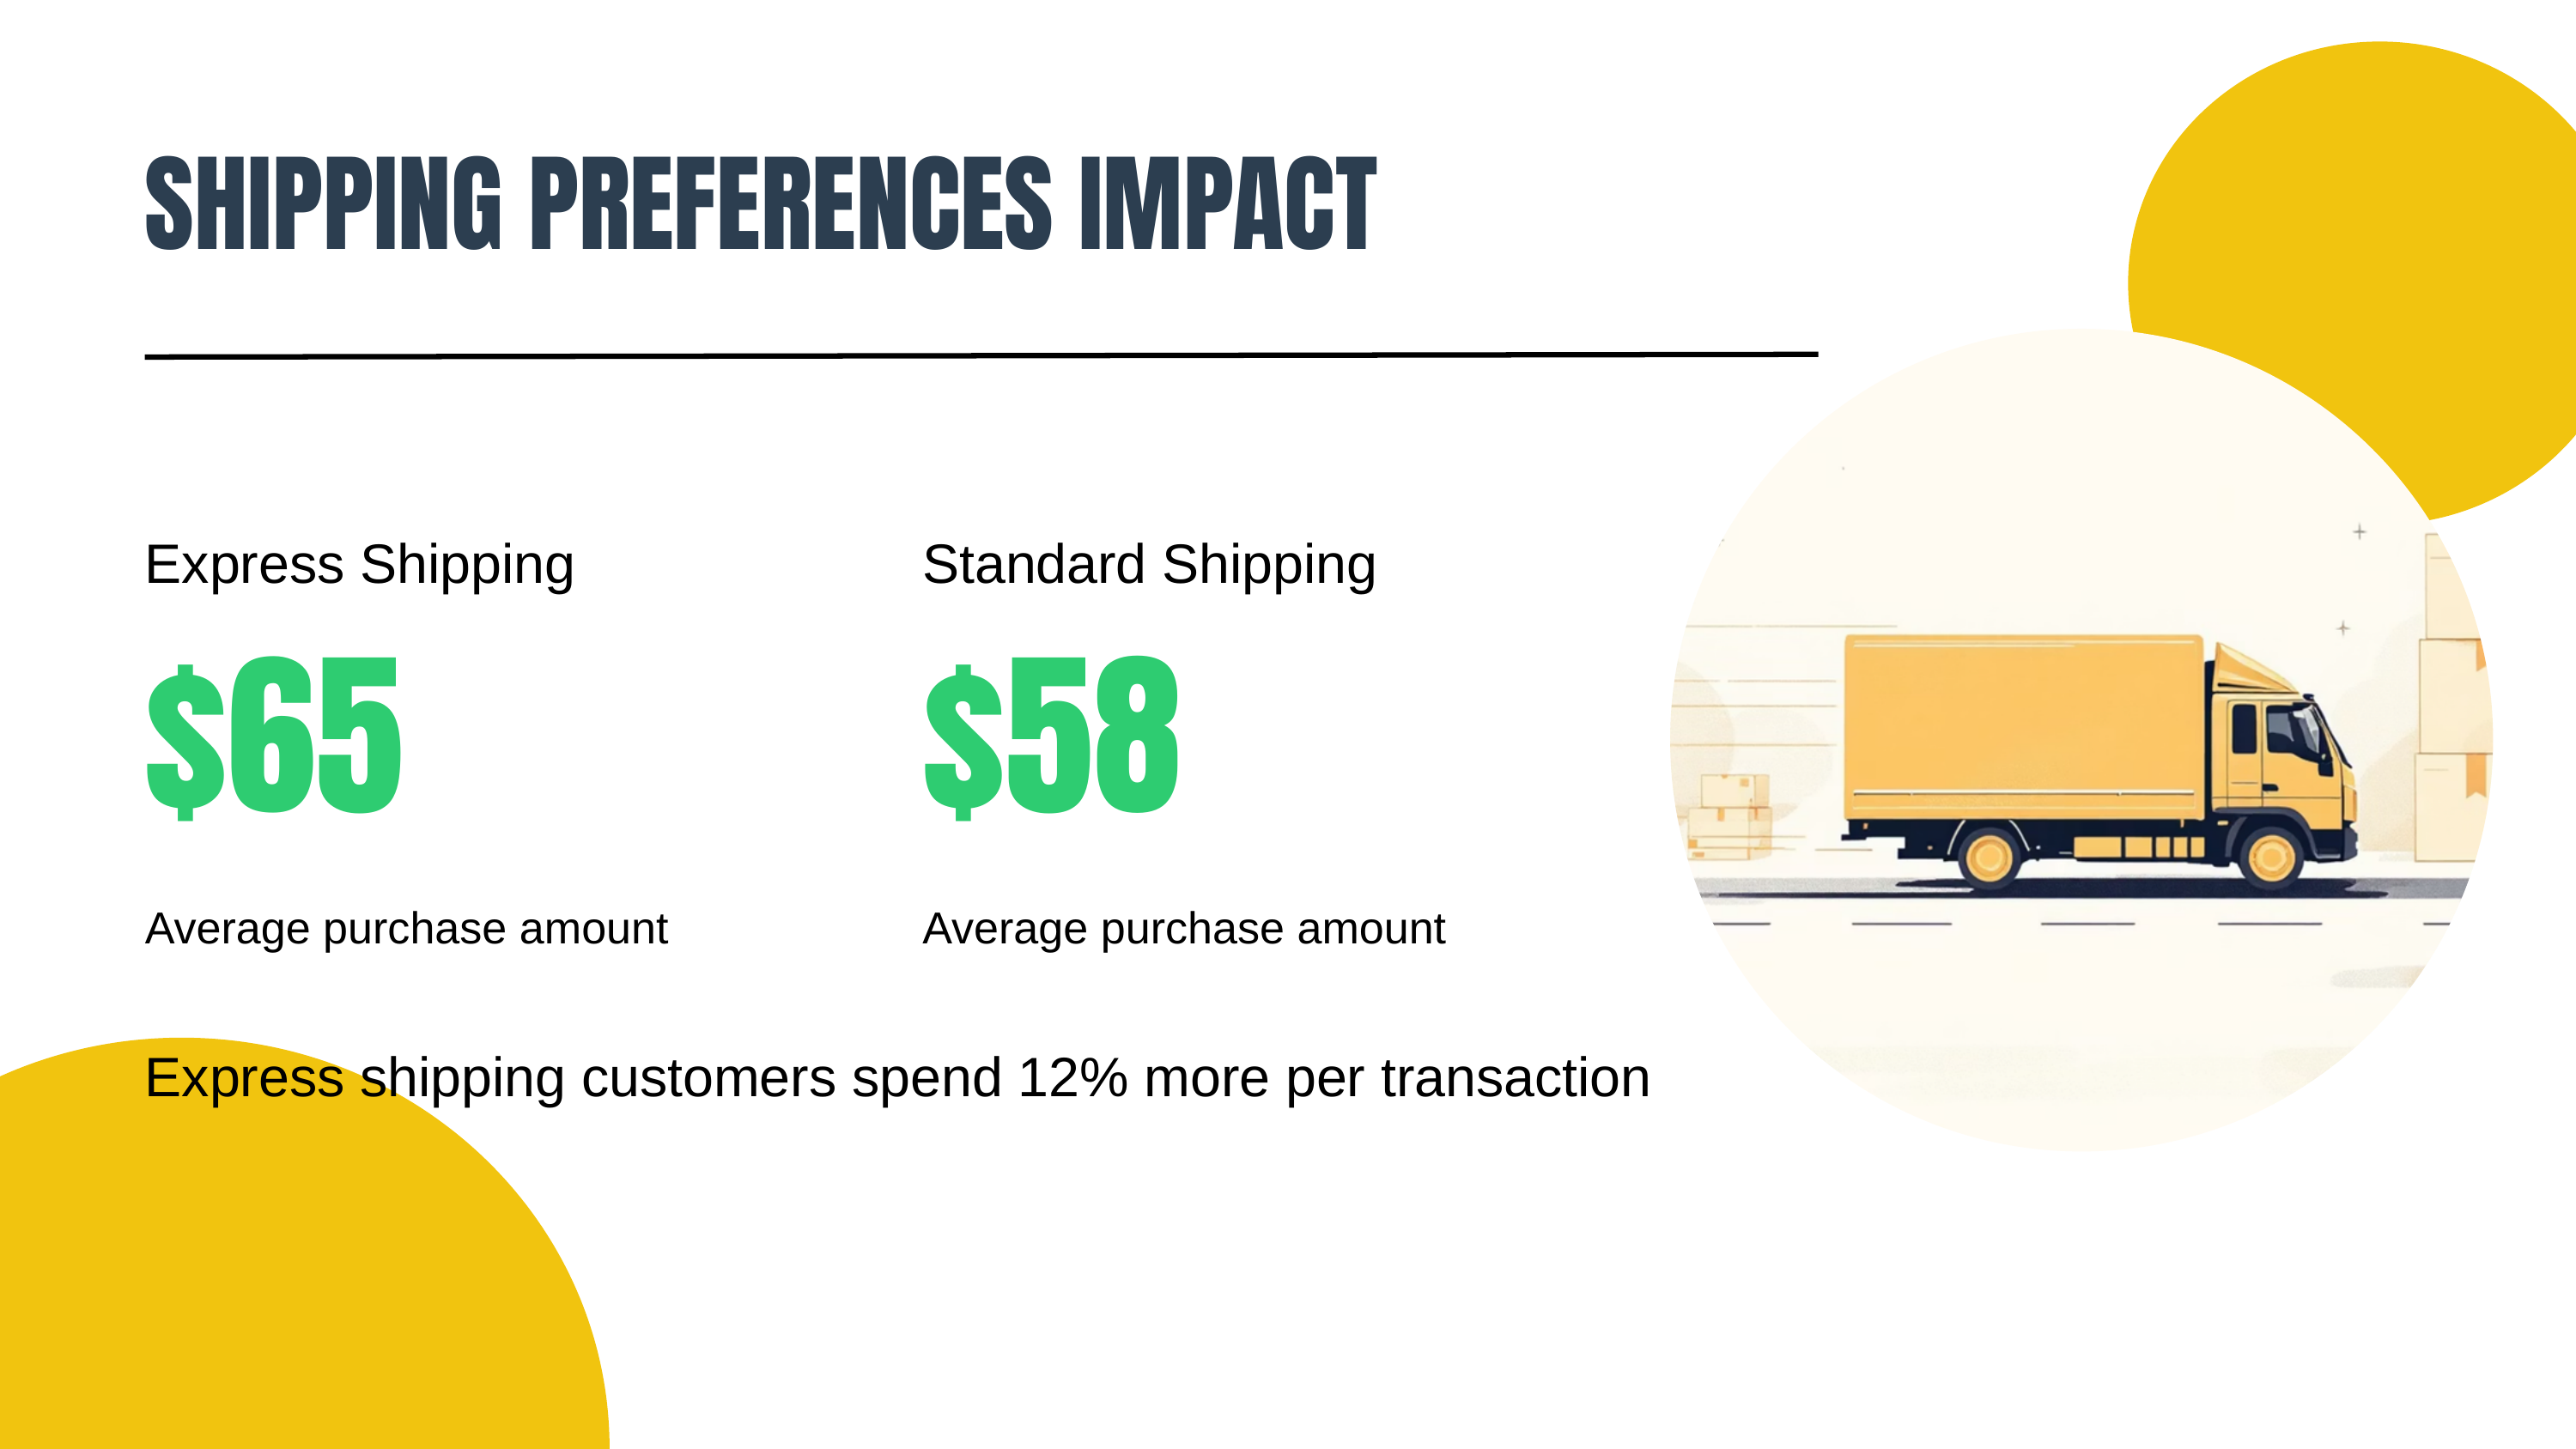

SHIPPING PREFERENCES IMPACT

Express Shipping
Standard Shipping
$65
$58
Average purchase amount
Average purchase amount
Express shipping customers spend 12% more per transaction